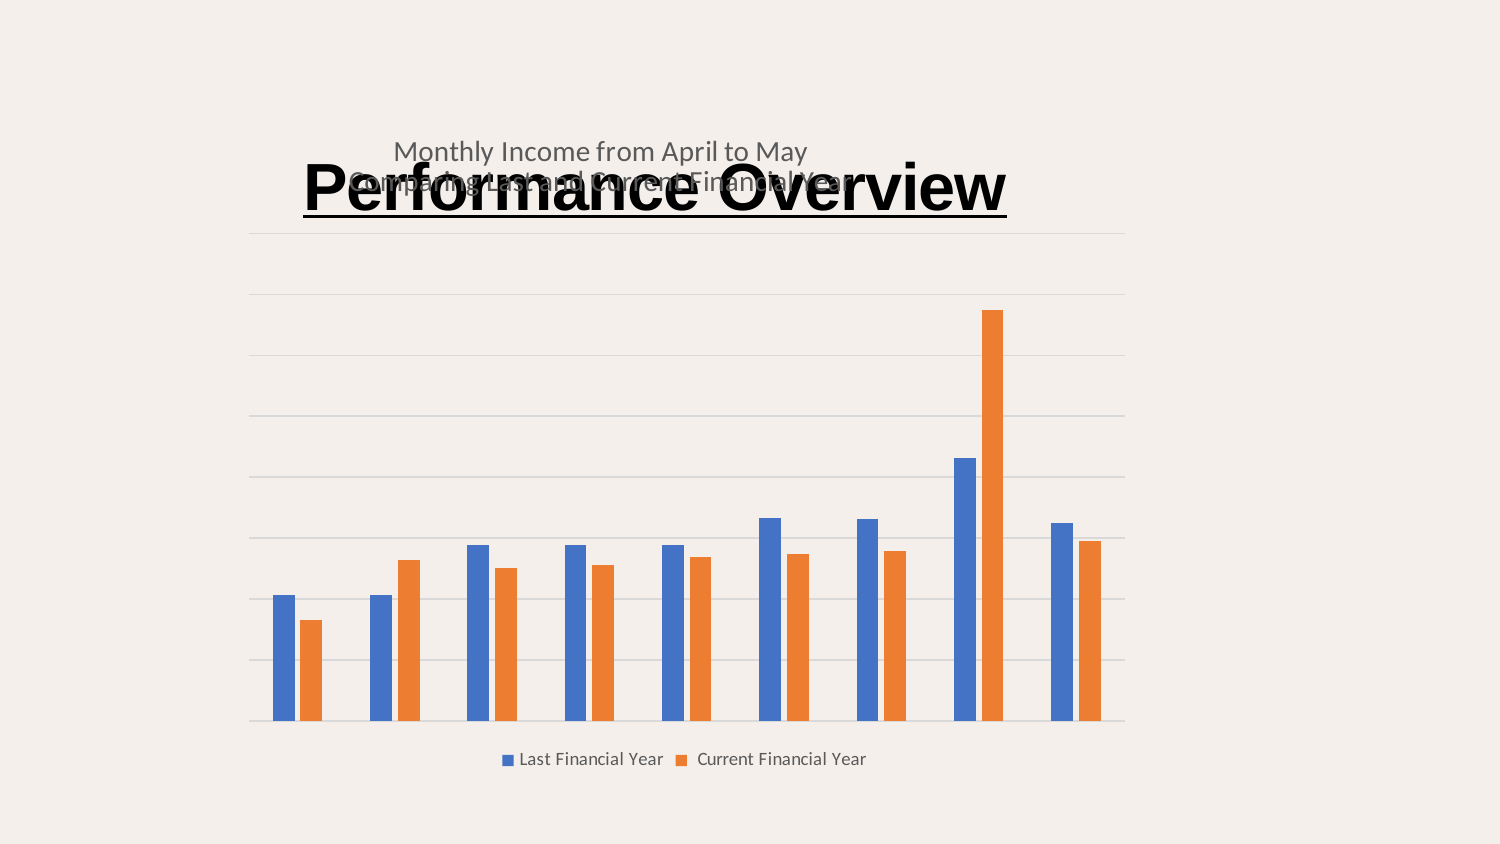

Performance Overview

### Chart:  Monthly Income from April to May
Comparing Last and Current Financial Year

| Category | Last Financial Year |  Current Financial Year  |
|---|---|---|
| Dec | 103252.00000000048 | 82520.00000000009 |
| Jan | 103302.99999999968 | 132035.00000000012 |
| Feb | 144551.00000000073 | 125432.00000000003 |
| Mar | 144681.000000001 | 127941.00000000004 |
| Apr | 144705.00000000093 | 134337.99999999988 |
| May | 166233.99999999953 | 137025.00000000015 |
| Jun | 166109.0 | 139764.00000000012 |
| Jul | 216105.0000000003 | 337476.37738095457 |
| Aug | 162077.0000000004 | 147855.99999999985 |